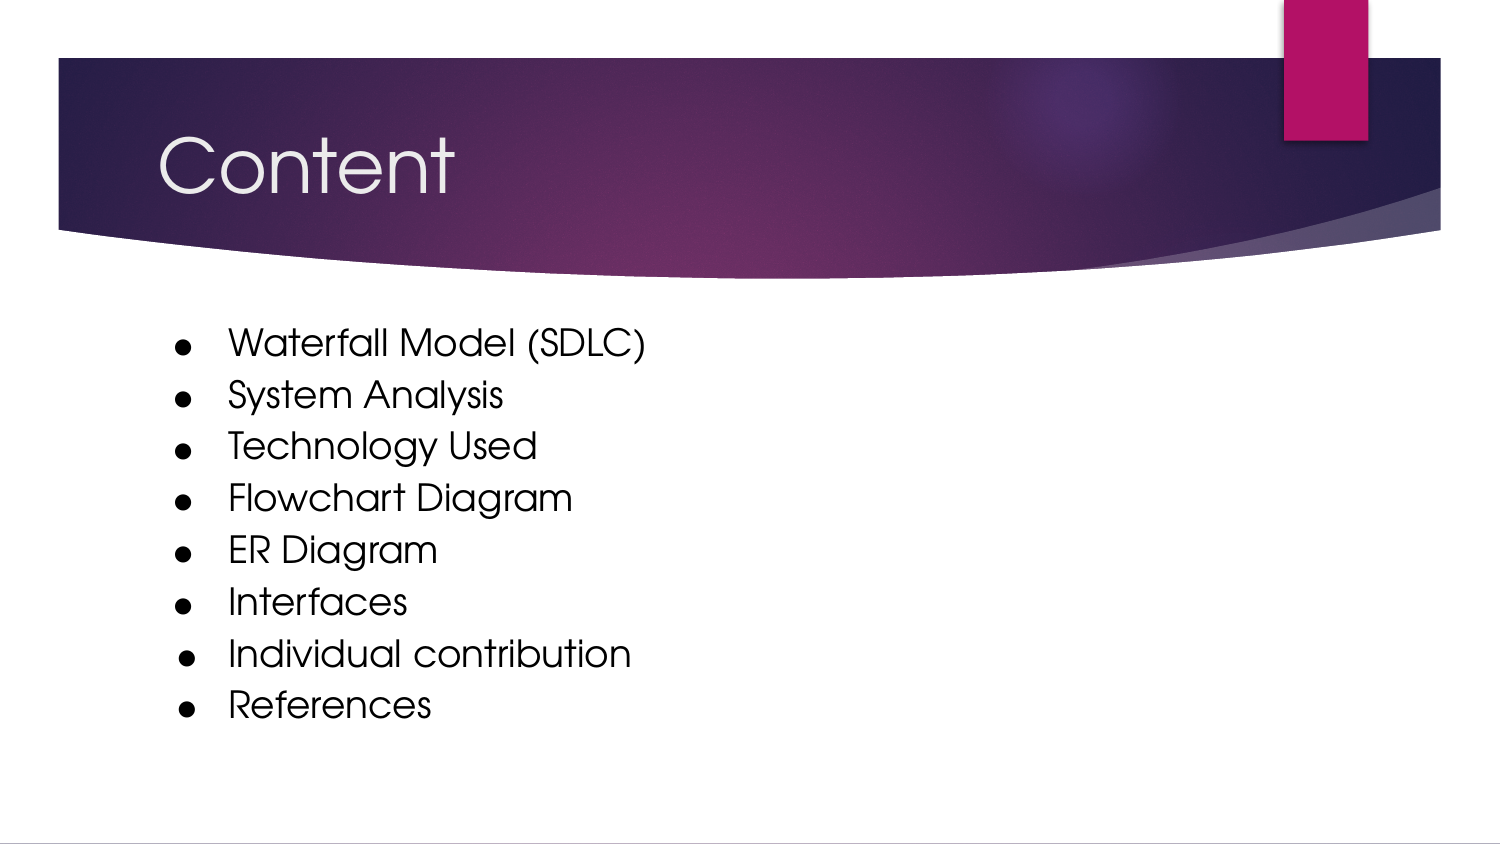

# Content
Waterfall Model (SDLC)
System Analysis
Technology Used
Flowchart Diagram
ER Diagram
Interfaces
Individual contribution
References